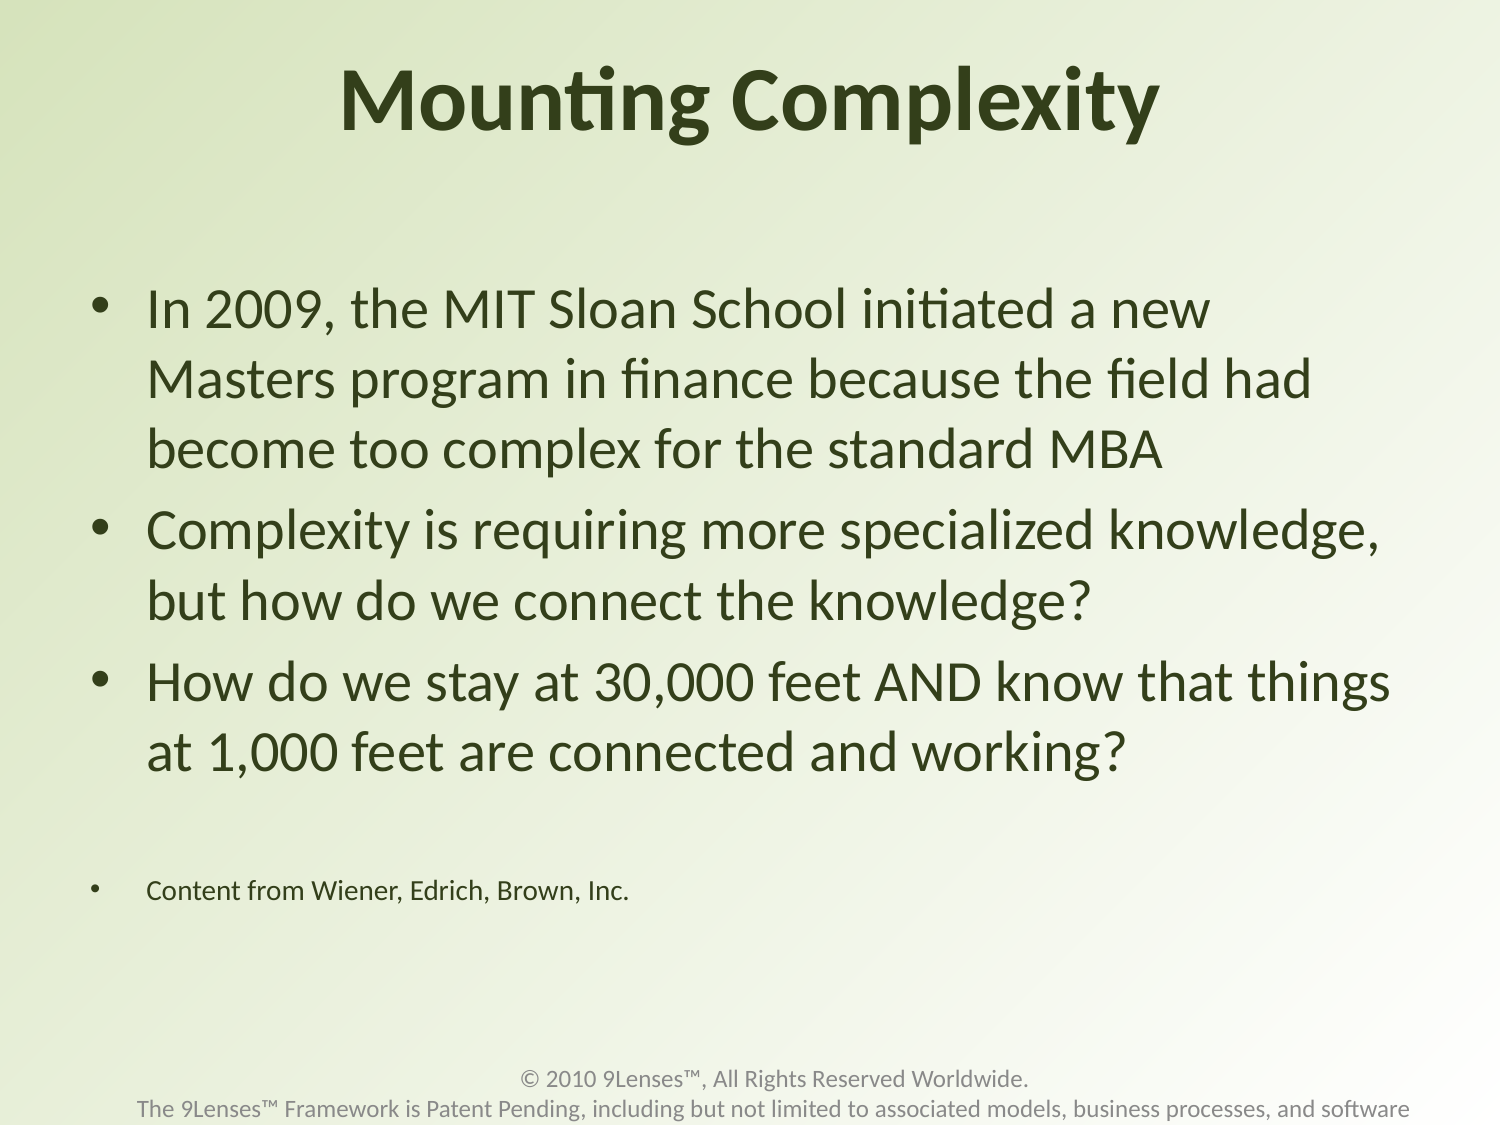

# Mounting Complexity
In 2009, the MIT Sloan School initiated a new Masters program in finance because the field had become too complex for the standard MBA
Complexity is requiring more specialized knowledge, but how do we connect the knowledge?
How do we stay at 30,000 feet AND know that things at 1,000 feet are connected and working?

Content from Wiener, Edrich, Brown, Inc.